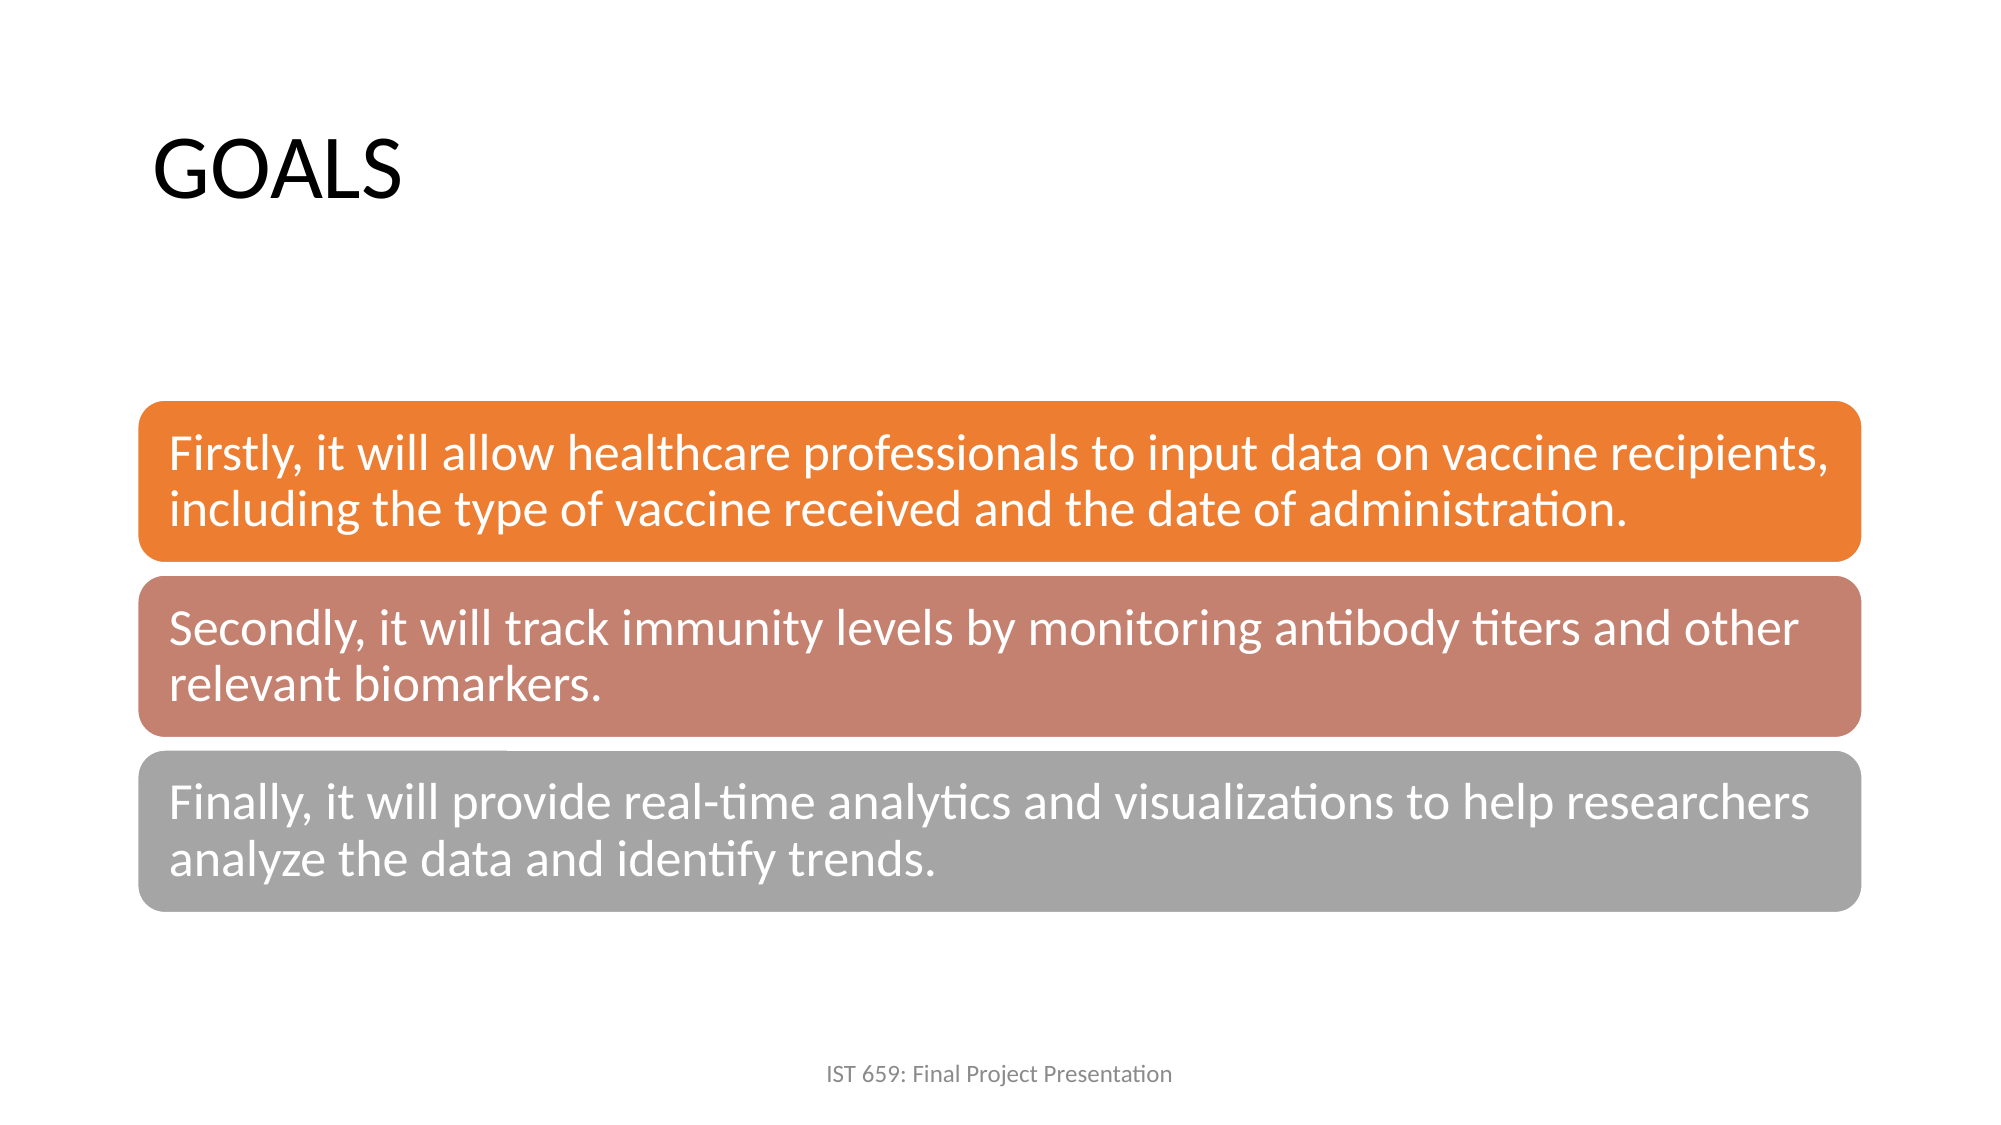

# GOALS
Firstly, it will allow healthcare professionals to input data on vaccine recipients, including the type of vaccine received and the date of administration.
Secondly, it will track immunity levels by monitoring antibody titers and other relevant biomarkers.
Finally, it will provide real-time analytics and visualizations to help researchers analyze the data and identify trends.
IST 659: Final Project Presentation